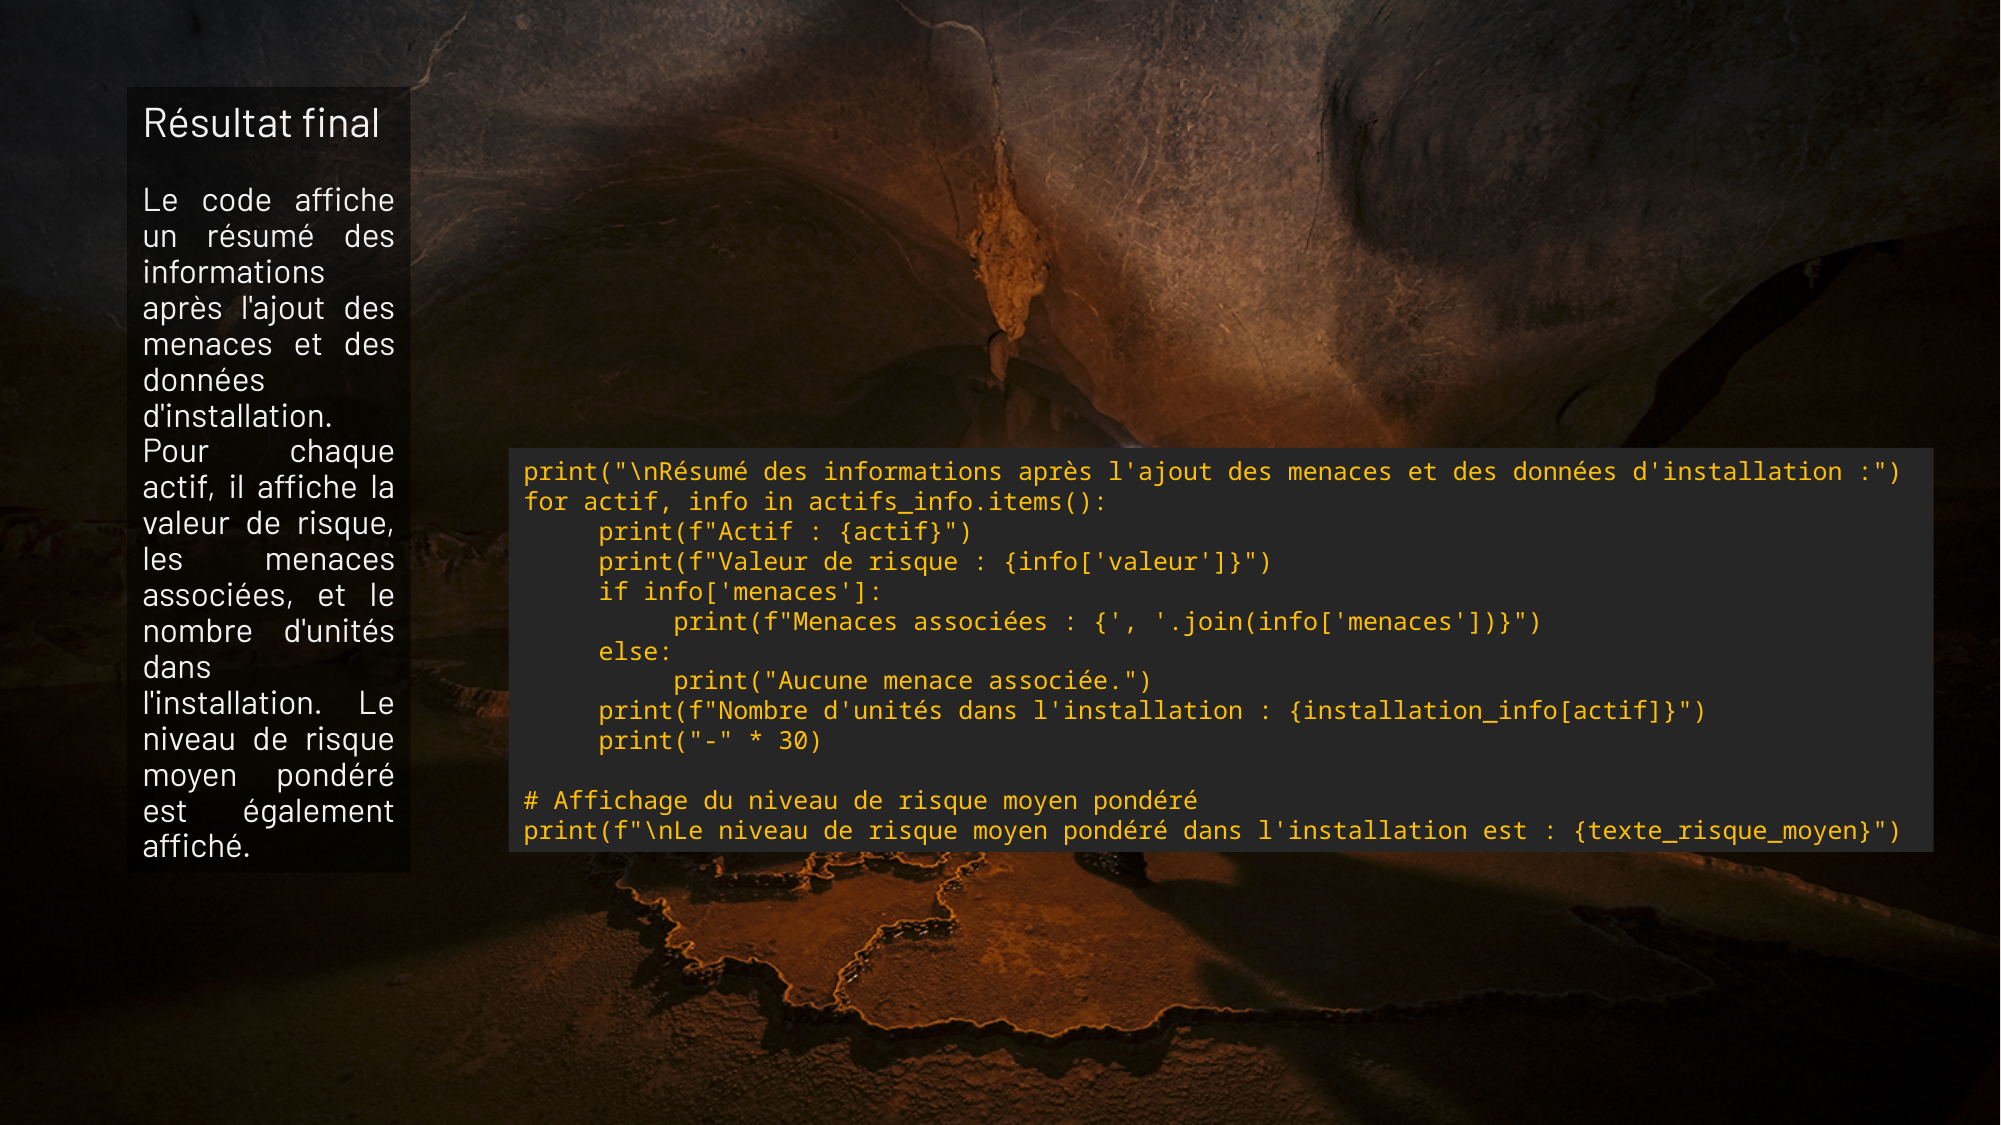

Résultat final

Le code affiche un résumé des informations après l'ajout des menaces et des données d'installation. Pour chaque actif, il affiche la valeur de risque, les menaces associées, et le nombre d'unités dans l'installation. Le niveau de risque moyen pondéré est également affiché.
print("\nRésumé des informations après l'ajout des menaces et des données d'installation :")
for actif, info in actifs_info.items():
print(f"Actif : {actif}")
print(f"Valeur de risque : {info['valeur']}")
if info['menaces']:
print(f"Menaces associées : {', '.join(info['menaces'])}")
else:
print("Aucune menace associée.")
print(f"Nombre d'unités dans l'installation : {installation_info[actif]}")
print("-" * 30)

# Affichage du niveau de risque moyen pondéré
print(f"\nLe niveau de risque moyen pondéré dans l'installation est : {texte_risque_moyen}")